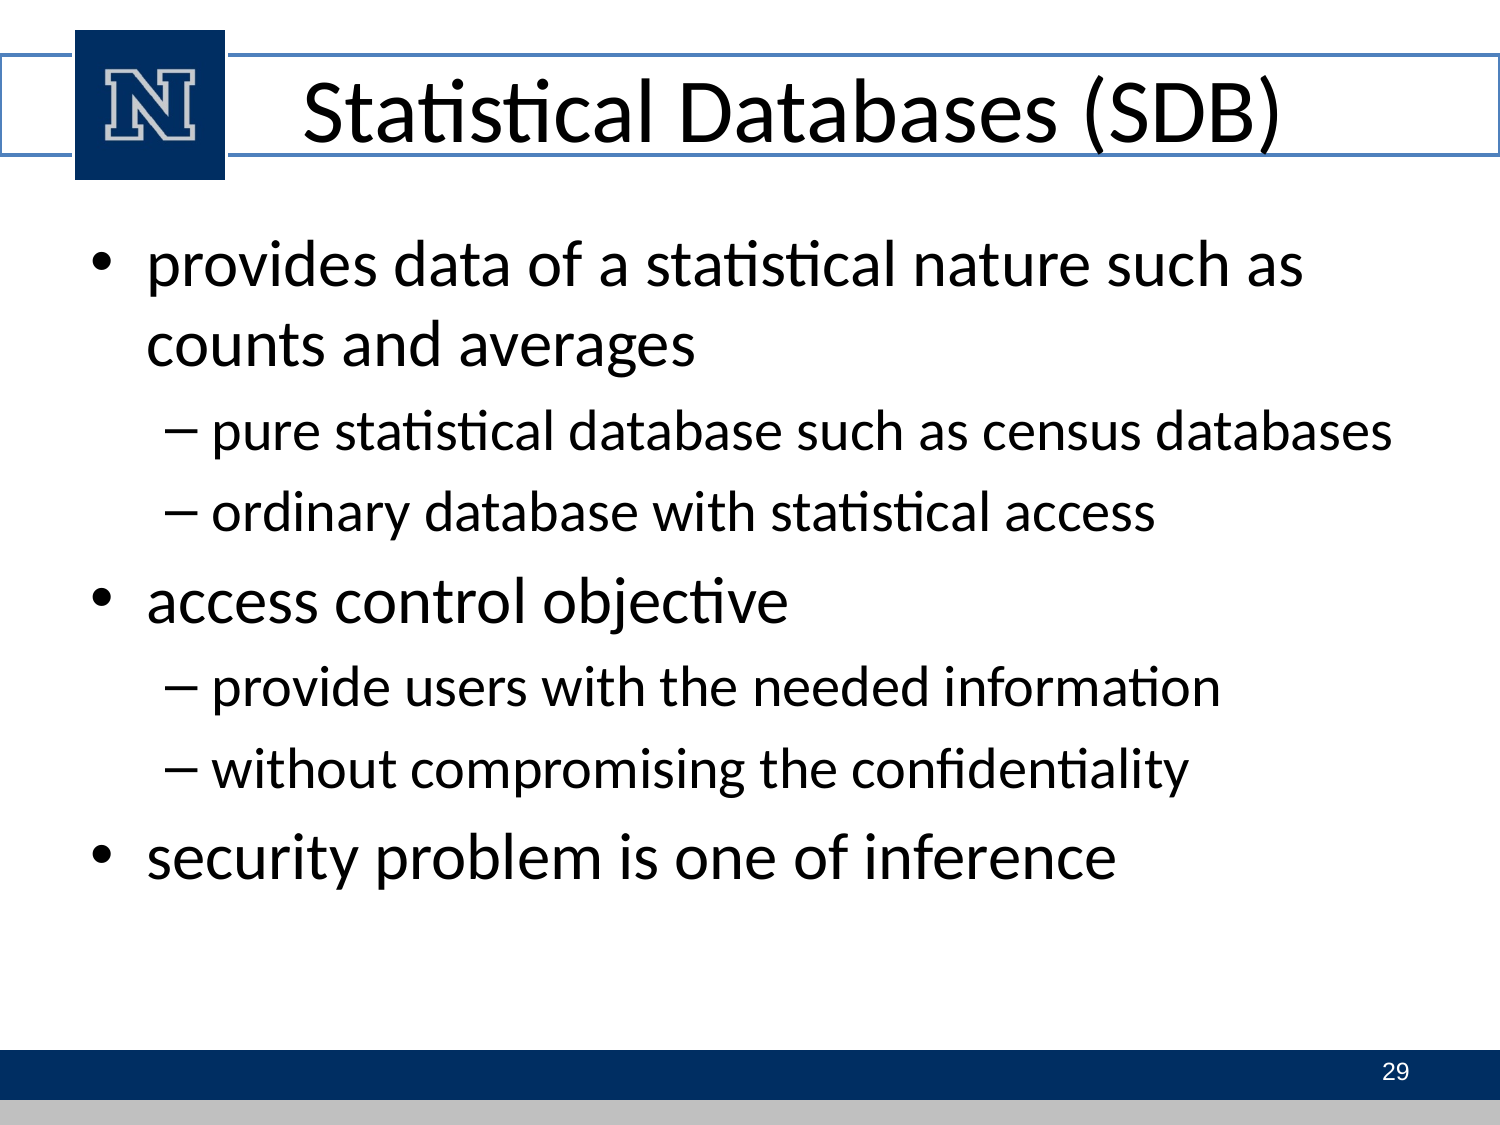

# Statistical Databases (SDB)
provides data of a statistical nature such as counts and averages
pure statistical database such as census databases
ordinary database with statistical access
access control objective
provide users with the needed information
without compromising the confidentiality
security problem is one of inference
29